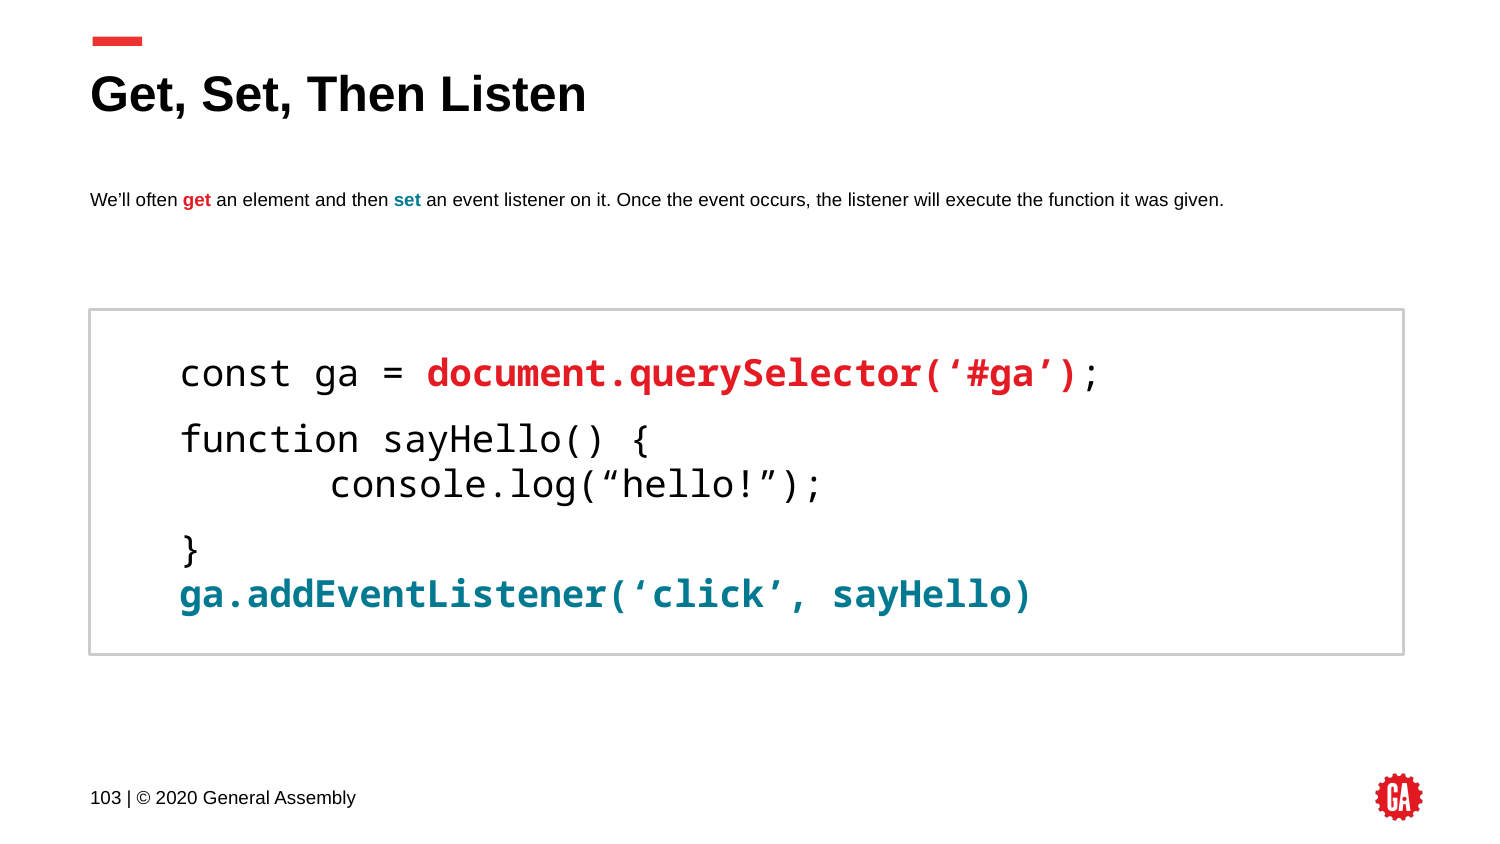

# Get, Set, Then Listen
We’ll often get an element and then set an event listener on it. Once the event occurs, the listener will execute the function it was given.
const ga = document.querySelector(‘#ga’);
function sayHello() {
	console.log(“hello!”);
}
ga.addEventListener(‘click’, sayHello)
103 | © 2020 General Assembly